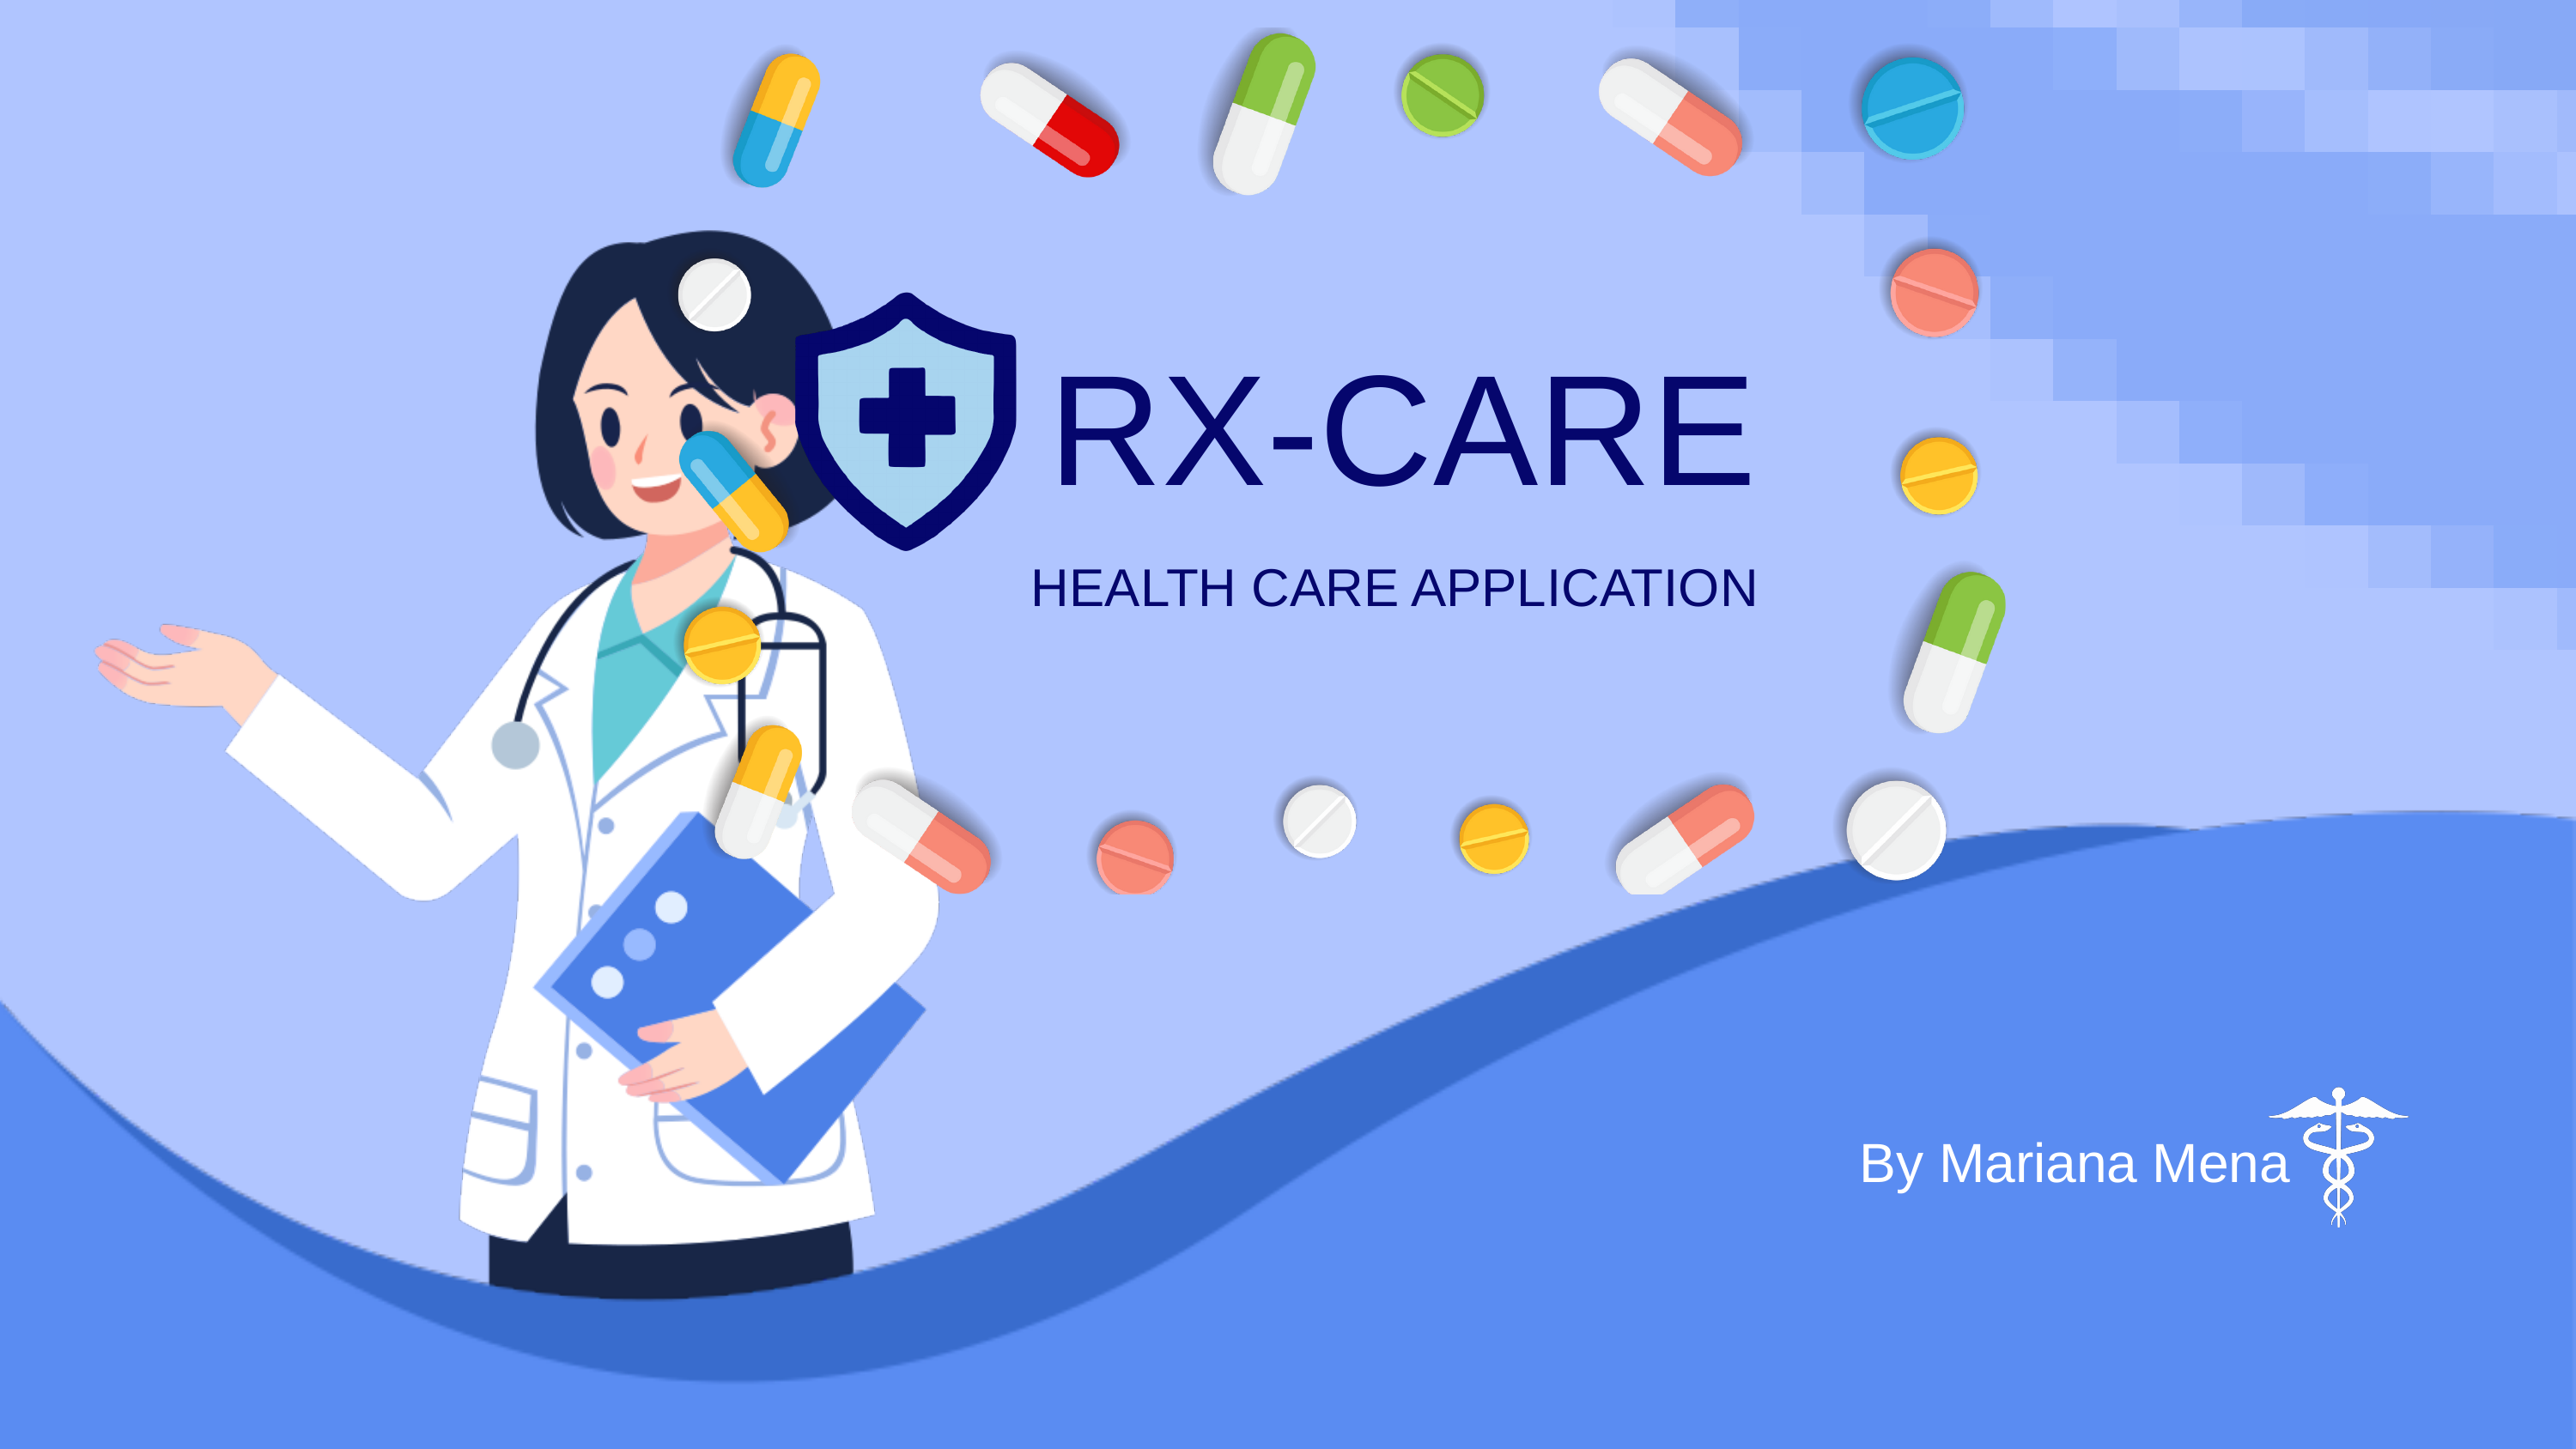

RX-CARE
 HEALTH CARE APPLICATION

By Mariana Mena